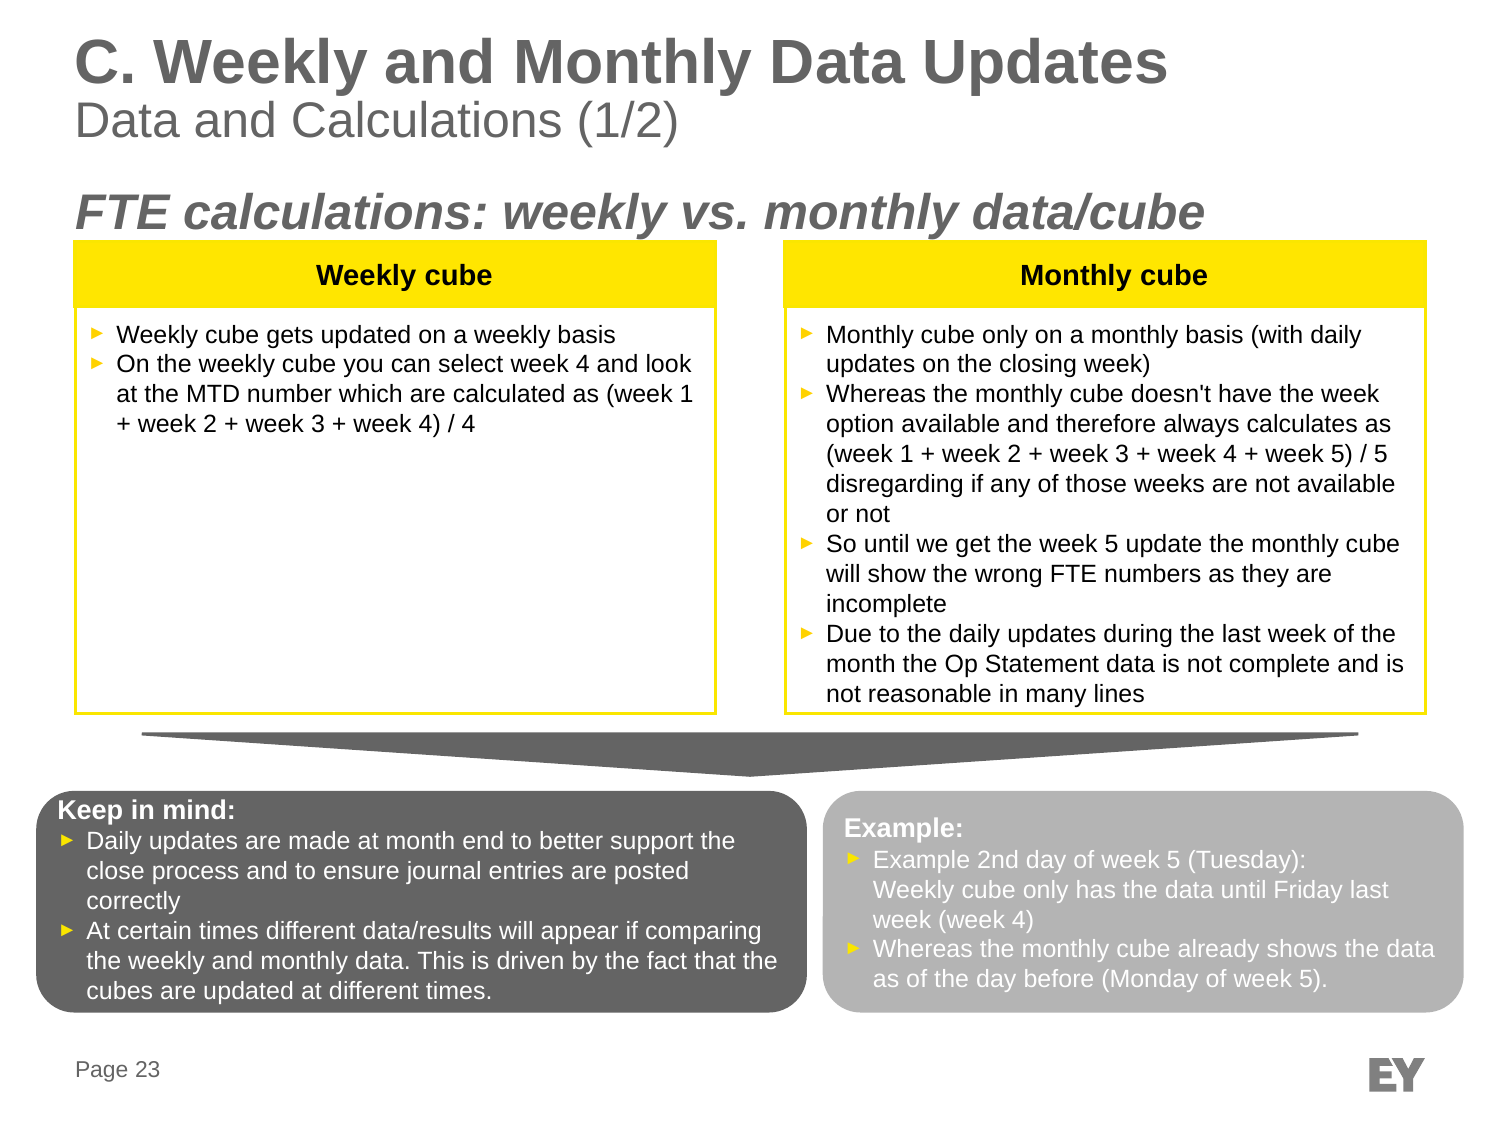

# C. Weekly and Monthly Data Updates Data and Calculations (1/2)
FTE calculations: weekly vs. monthly data/cube
Weekly cube
Monthly cube
Weekly cube gets updated on a weekly basis
On the weekly cube you can select week 4 and look at the MTD number which are calculated as (week 1 + week 2 + week 3 + week 4) / 4

Monthly cube only on a monthly basis (with daily updates on the closing week)
Whereas the monthly cube doesn't have the week option available and therefore always calculates as (week 1 + week 2 + week 3 + week 4 + week 5) / 5 disregarding if any of those weeks are not available or not
So until we get the week 5 update the monthly cube will show the wrong FTE numbers as they are incomplete
Due to the daily updates during the last week of the month the Op Statement data is not complete and is not reasonable in many lines

Keep in mind:
Daily updates are made at month end to better support the close process and to ensure journal entries are posted correctly
At certain times different data/results will appear if comparing the weekly and monthly data. This is driven by the fact that the cubes are updated at different times.

Example:
Example 2nd day of week 5 (Tuesday):
Weekly cube only has the data until Friday last week (week 4)
Whereas the monthly cube already shows the data as of the day before (Monday of week 5).